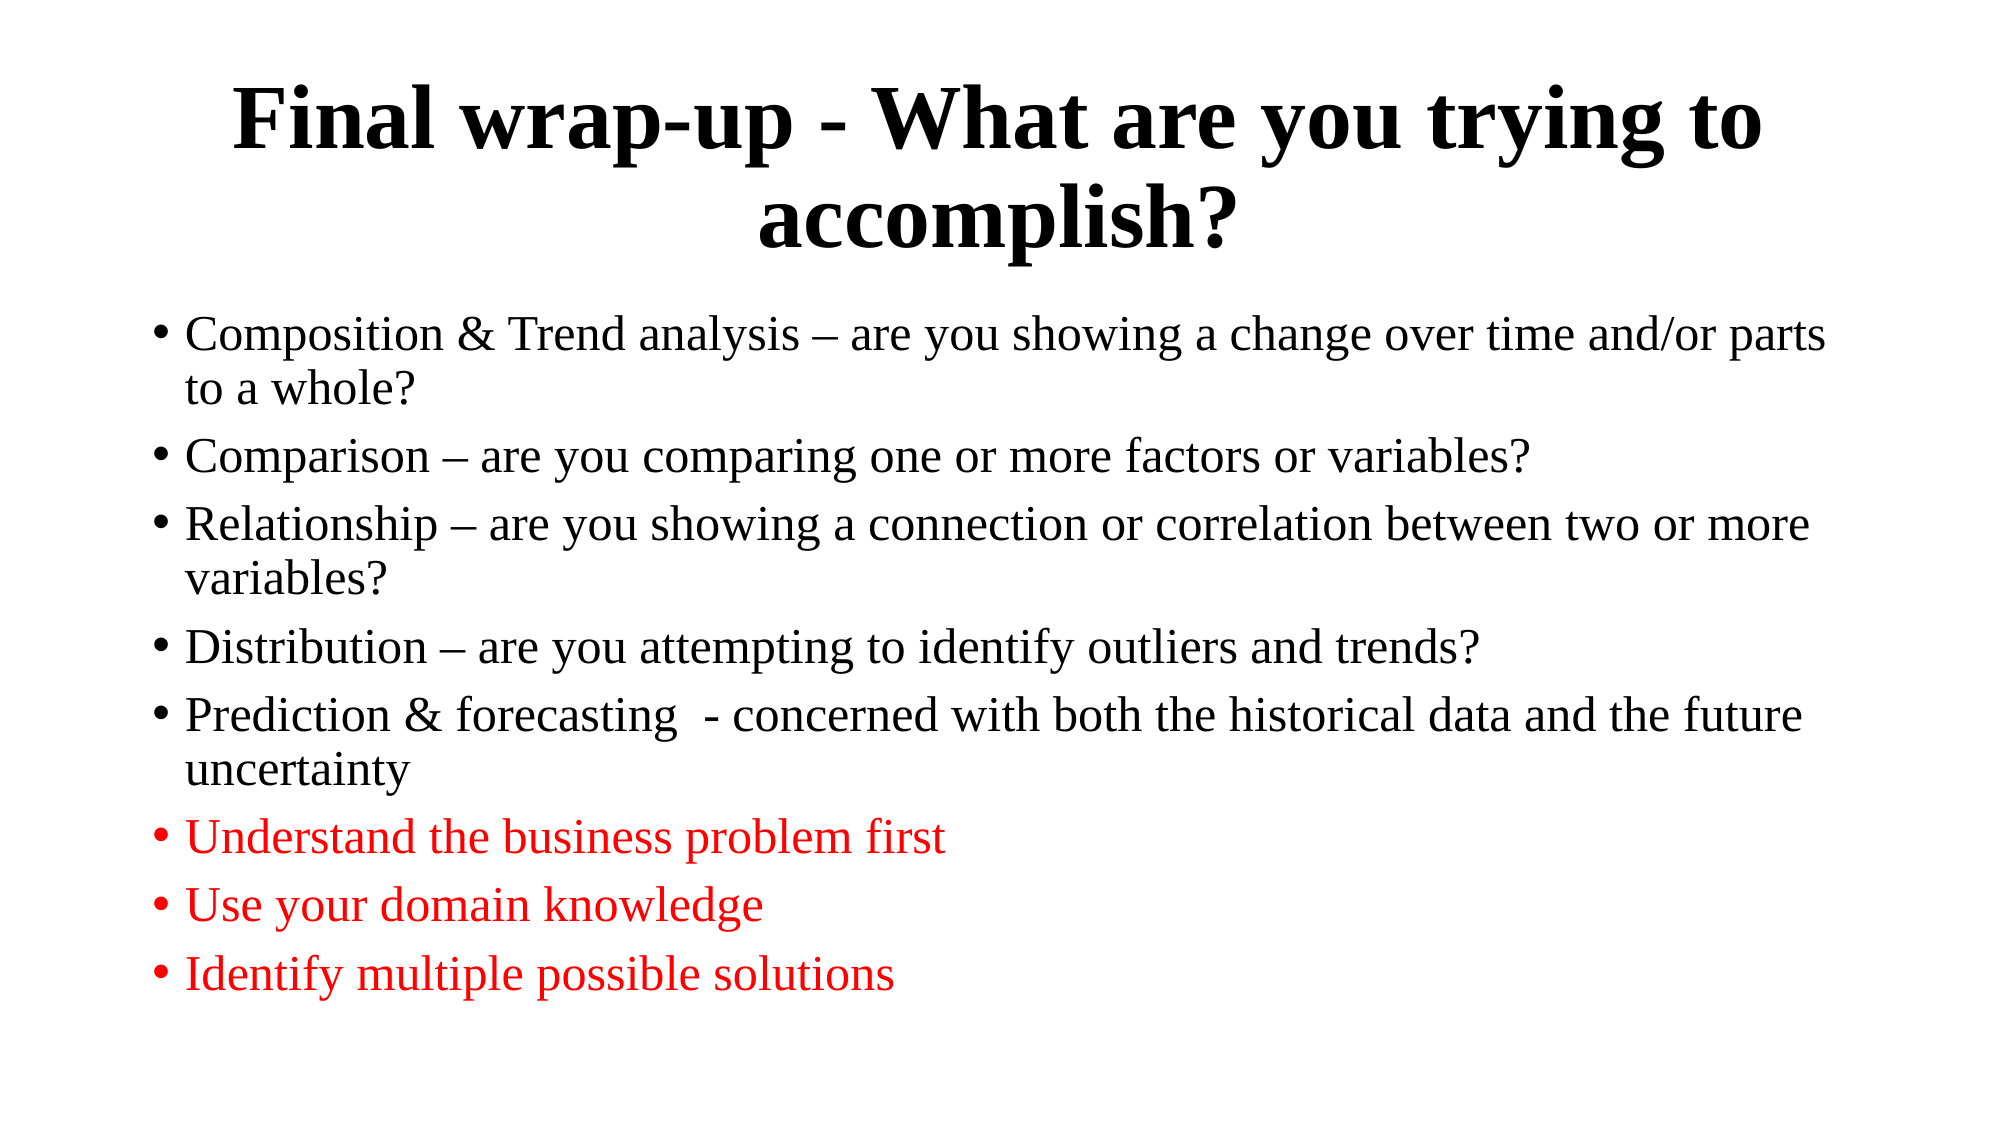

# Final wrap-up - What are you trying to accomplish?
Composition & Trend analysis – are you showing a change over time and/or parts to a whole?
Comparison – are you comparing one or more factors or variables?
Relationship – are you showing a connection or correlation between two or more variables?
Distribution – are you attempting to identify outliers and trends?
Prediction & forecasting  - concerned with both the historical data and the future uncertainty
Understand the business problem first
Use your domain knowledge
Identify multiple possible solutions